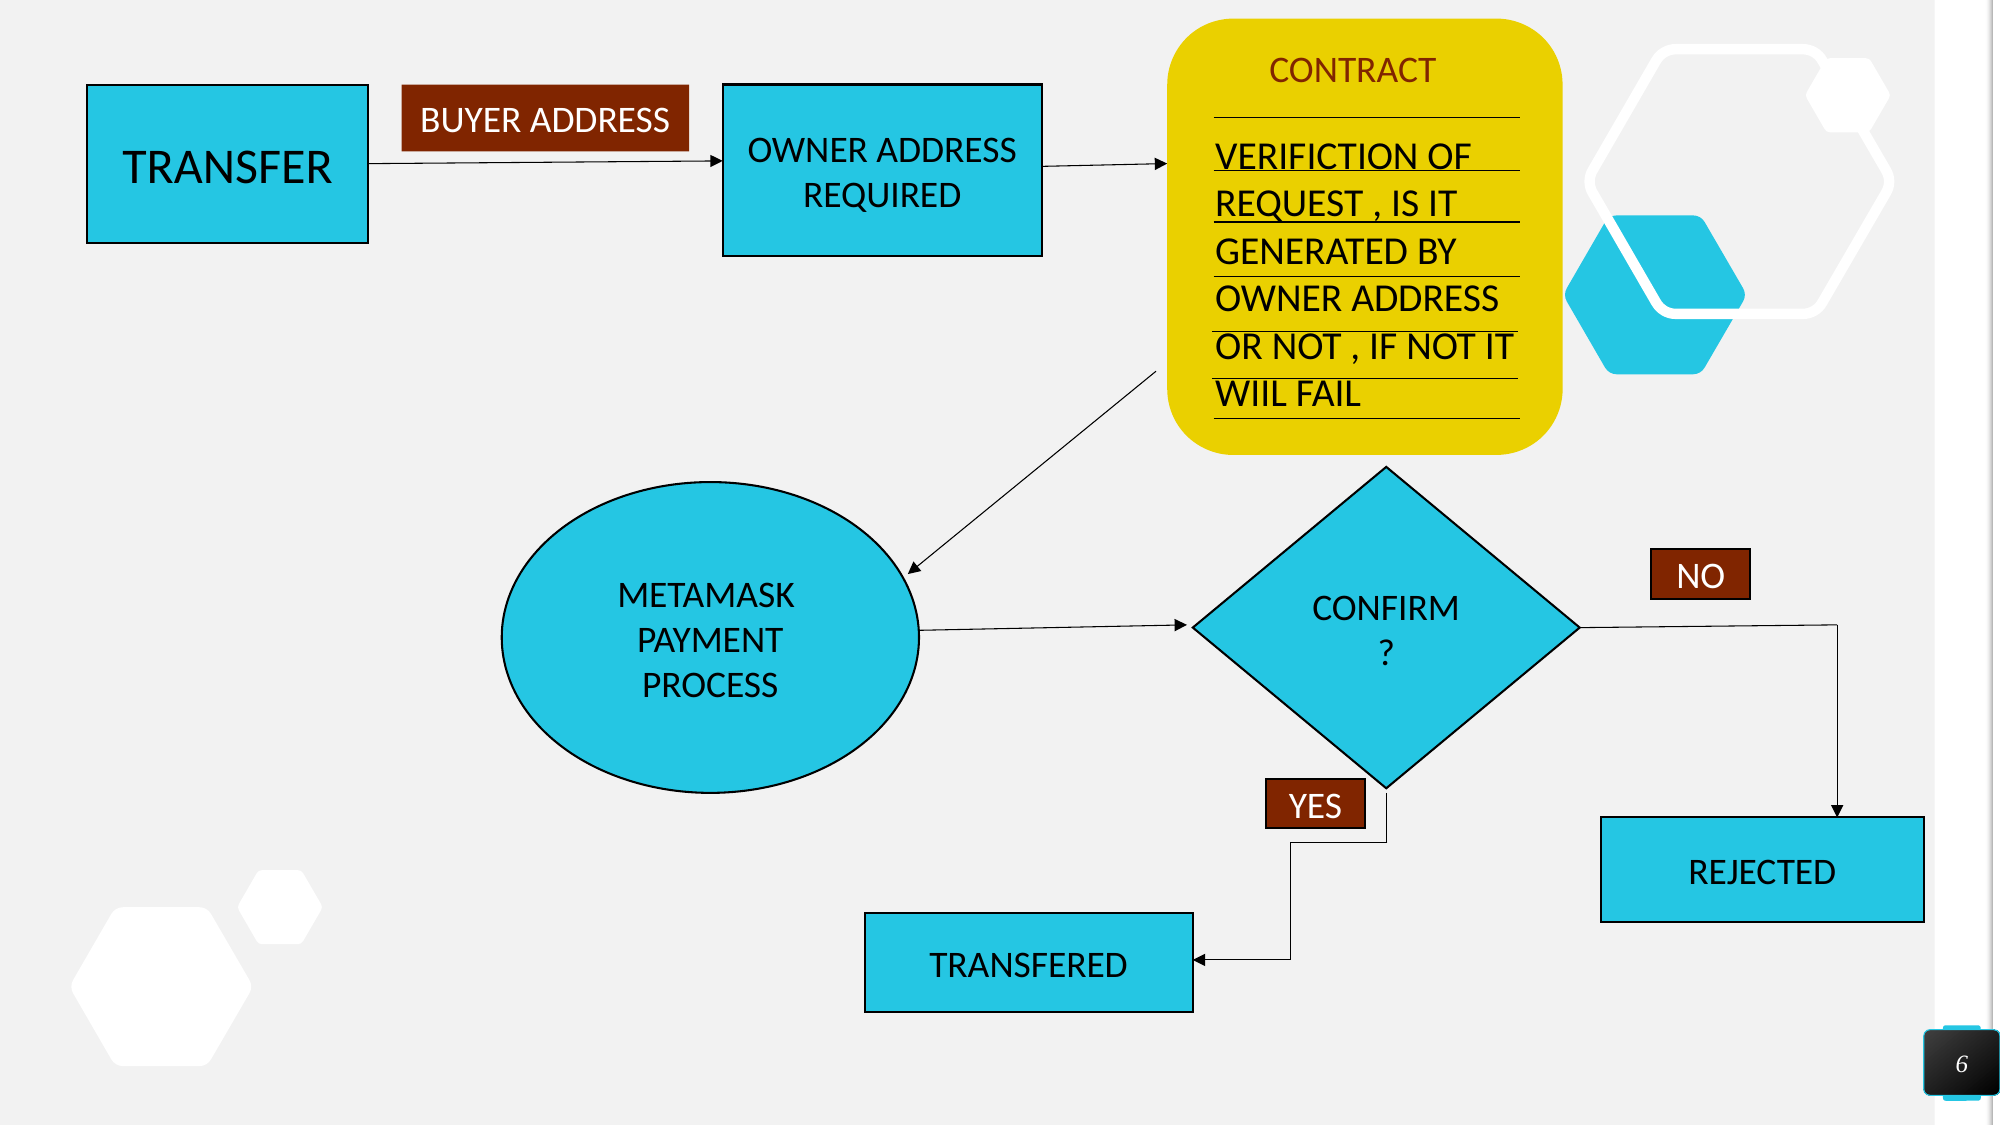

CONTRACT
TRANSFER
BUYER ADDRESS
OWNER ADDRESS
REQUIRED
VERIFICTION OF REQUEST , IS IT GENERATED BY OWNER ADDRESS OR NOT , IF NOT IT WIIL FAIL
CONFIRM?
METAMASK
PAYMENT
PROCESS
NO
YES
REJECTED
TRANSFERED
6